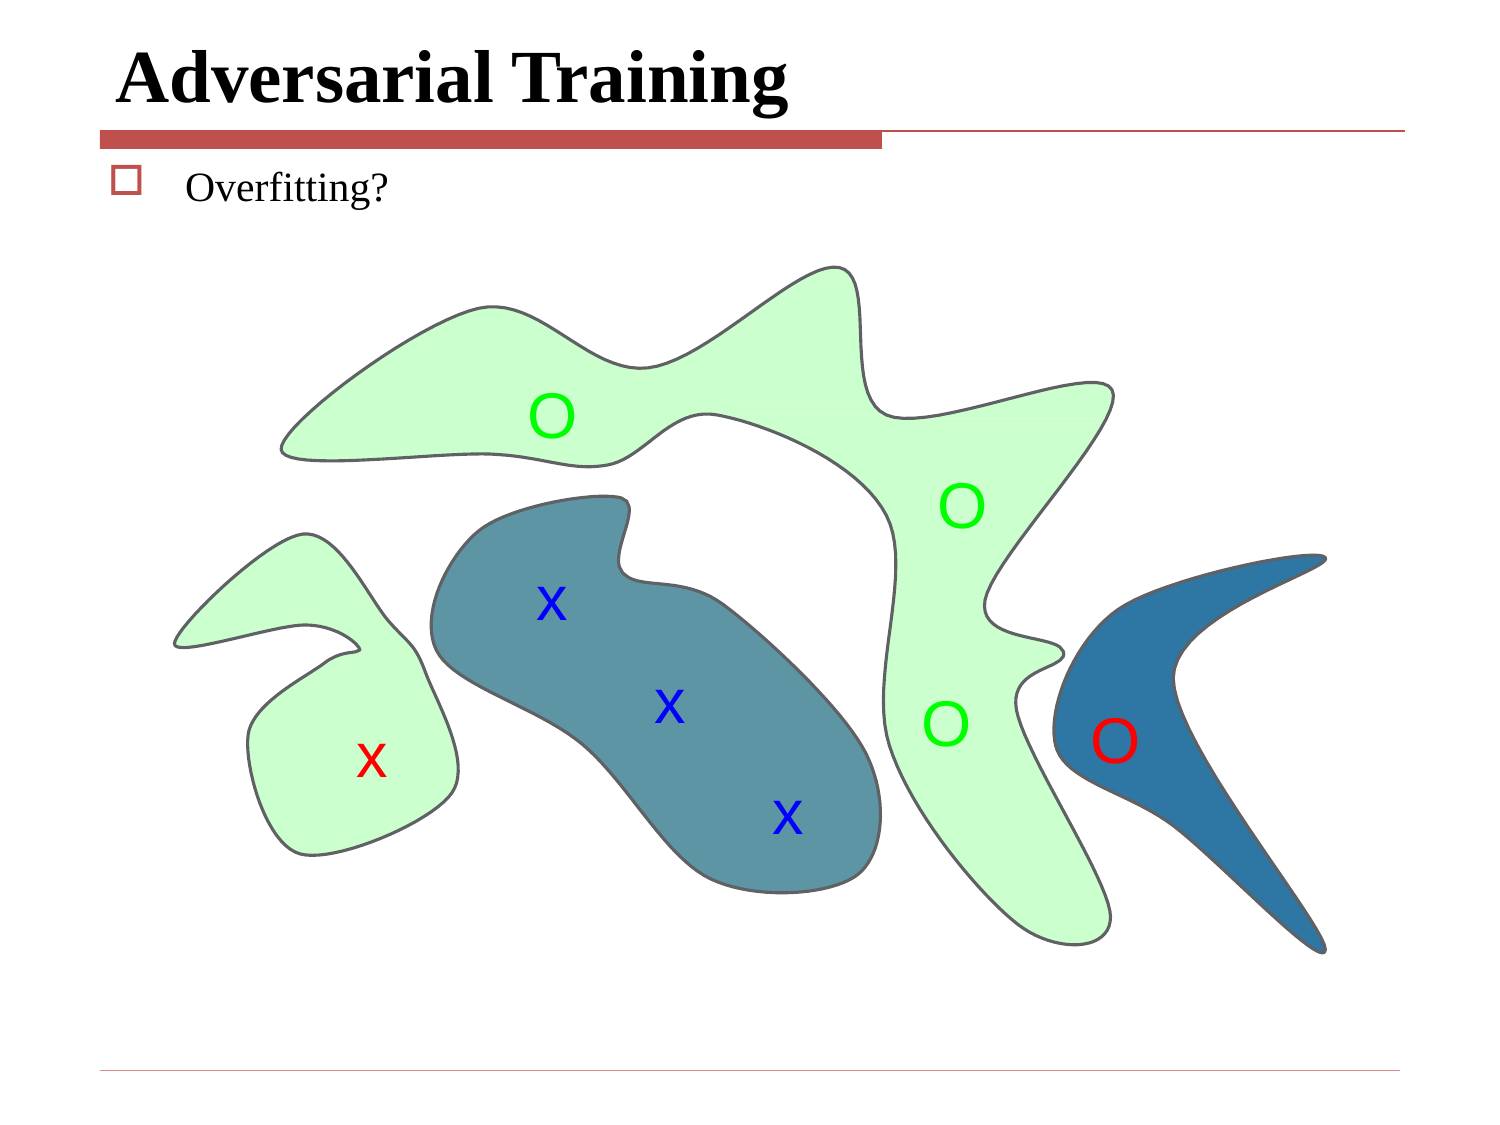

# Adversarial Training
Overfitting?

O
O

x
x
O
O
x
x